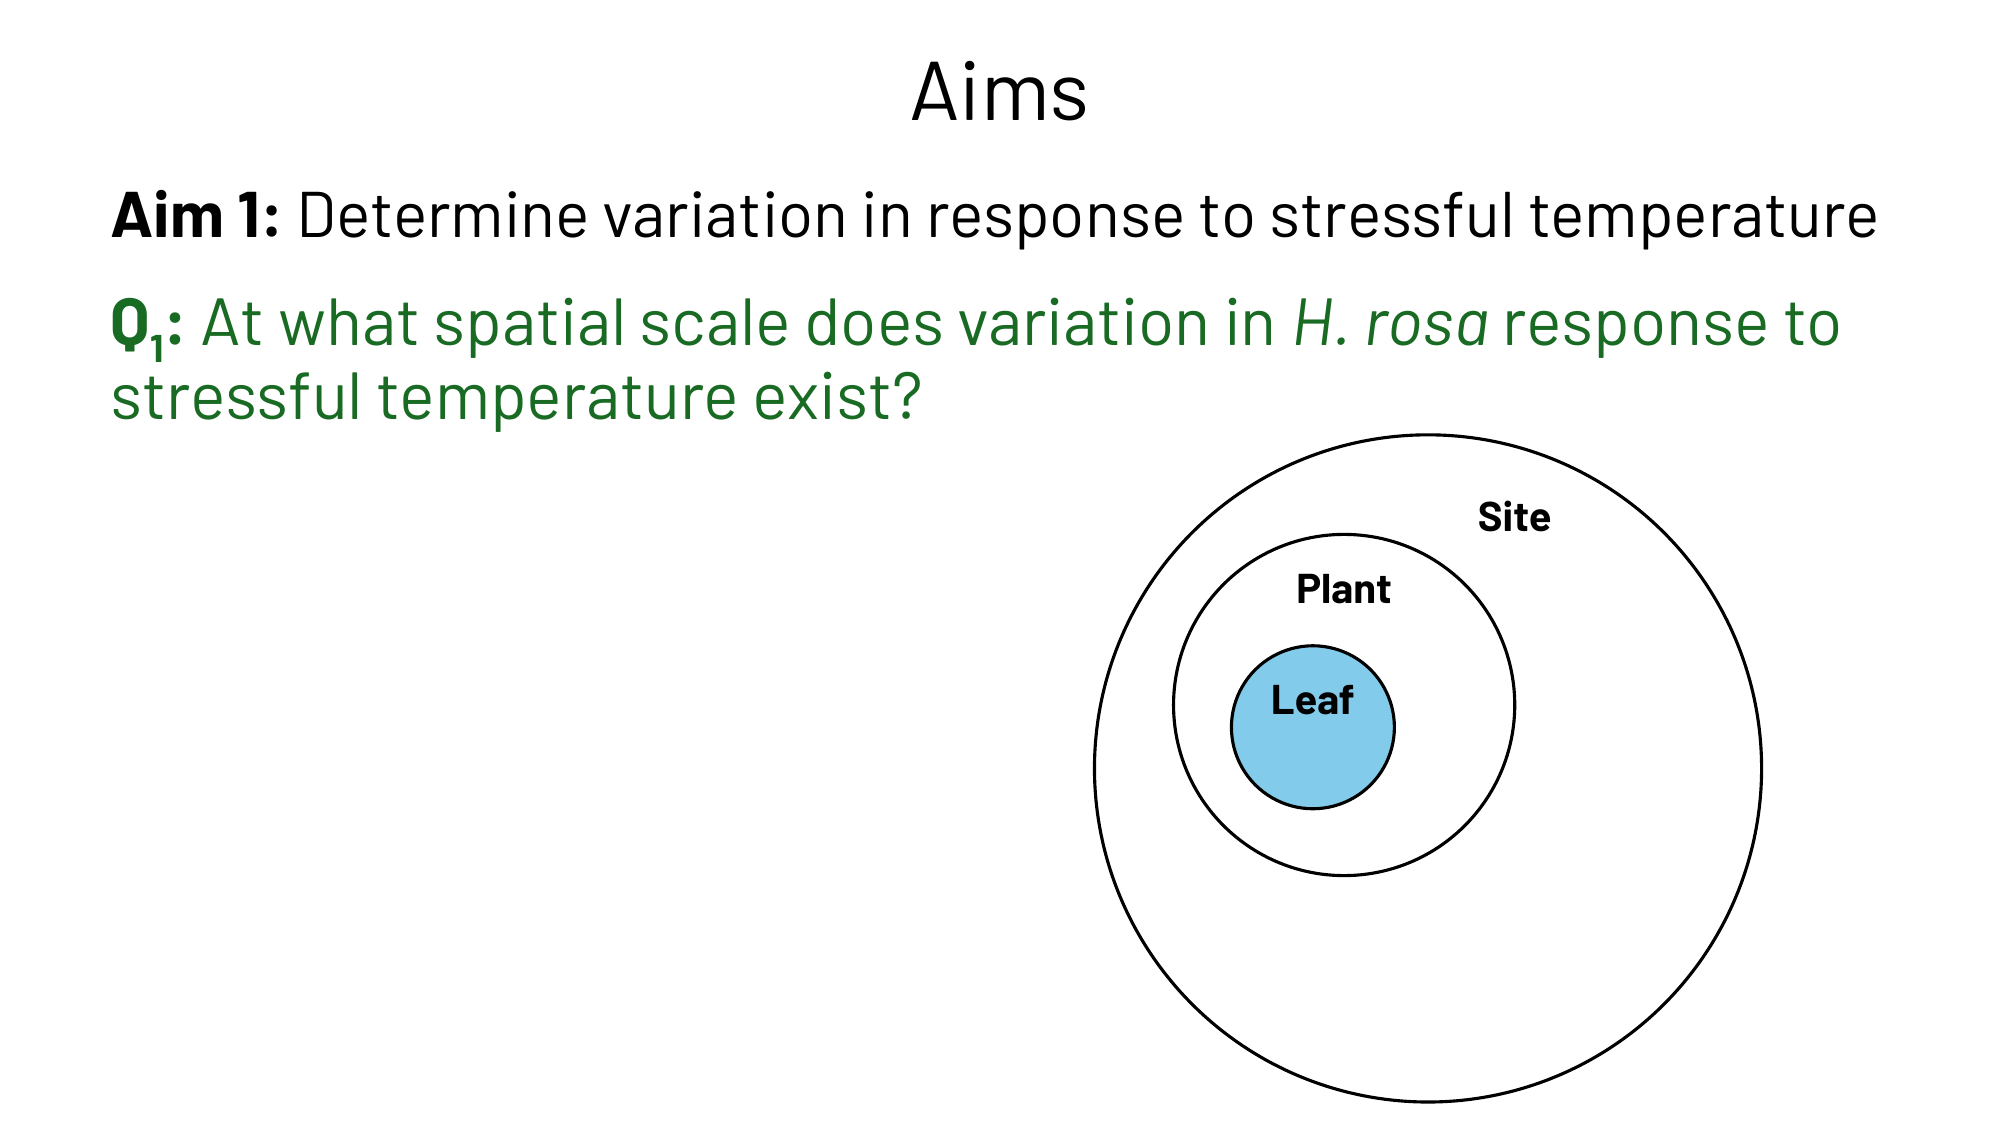

Aims
Aim 1: Determine variation in response to stressful temperature
Q1: At what spatial scale does variation in H. rosa response to stressful temperature exist?

Site

Plant

Leaf